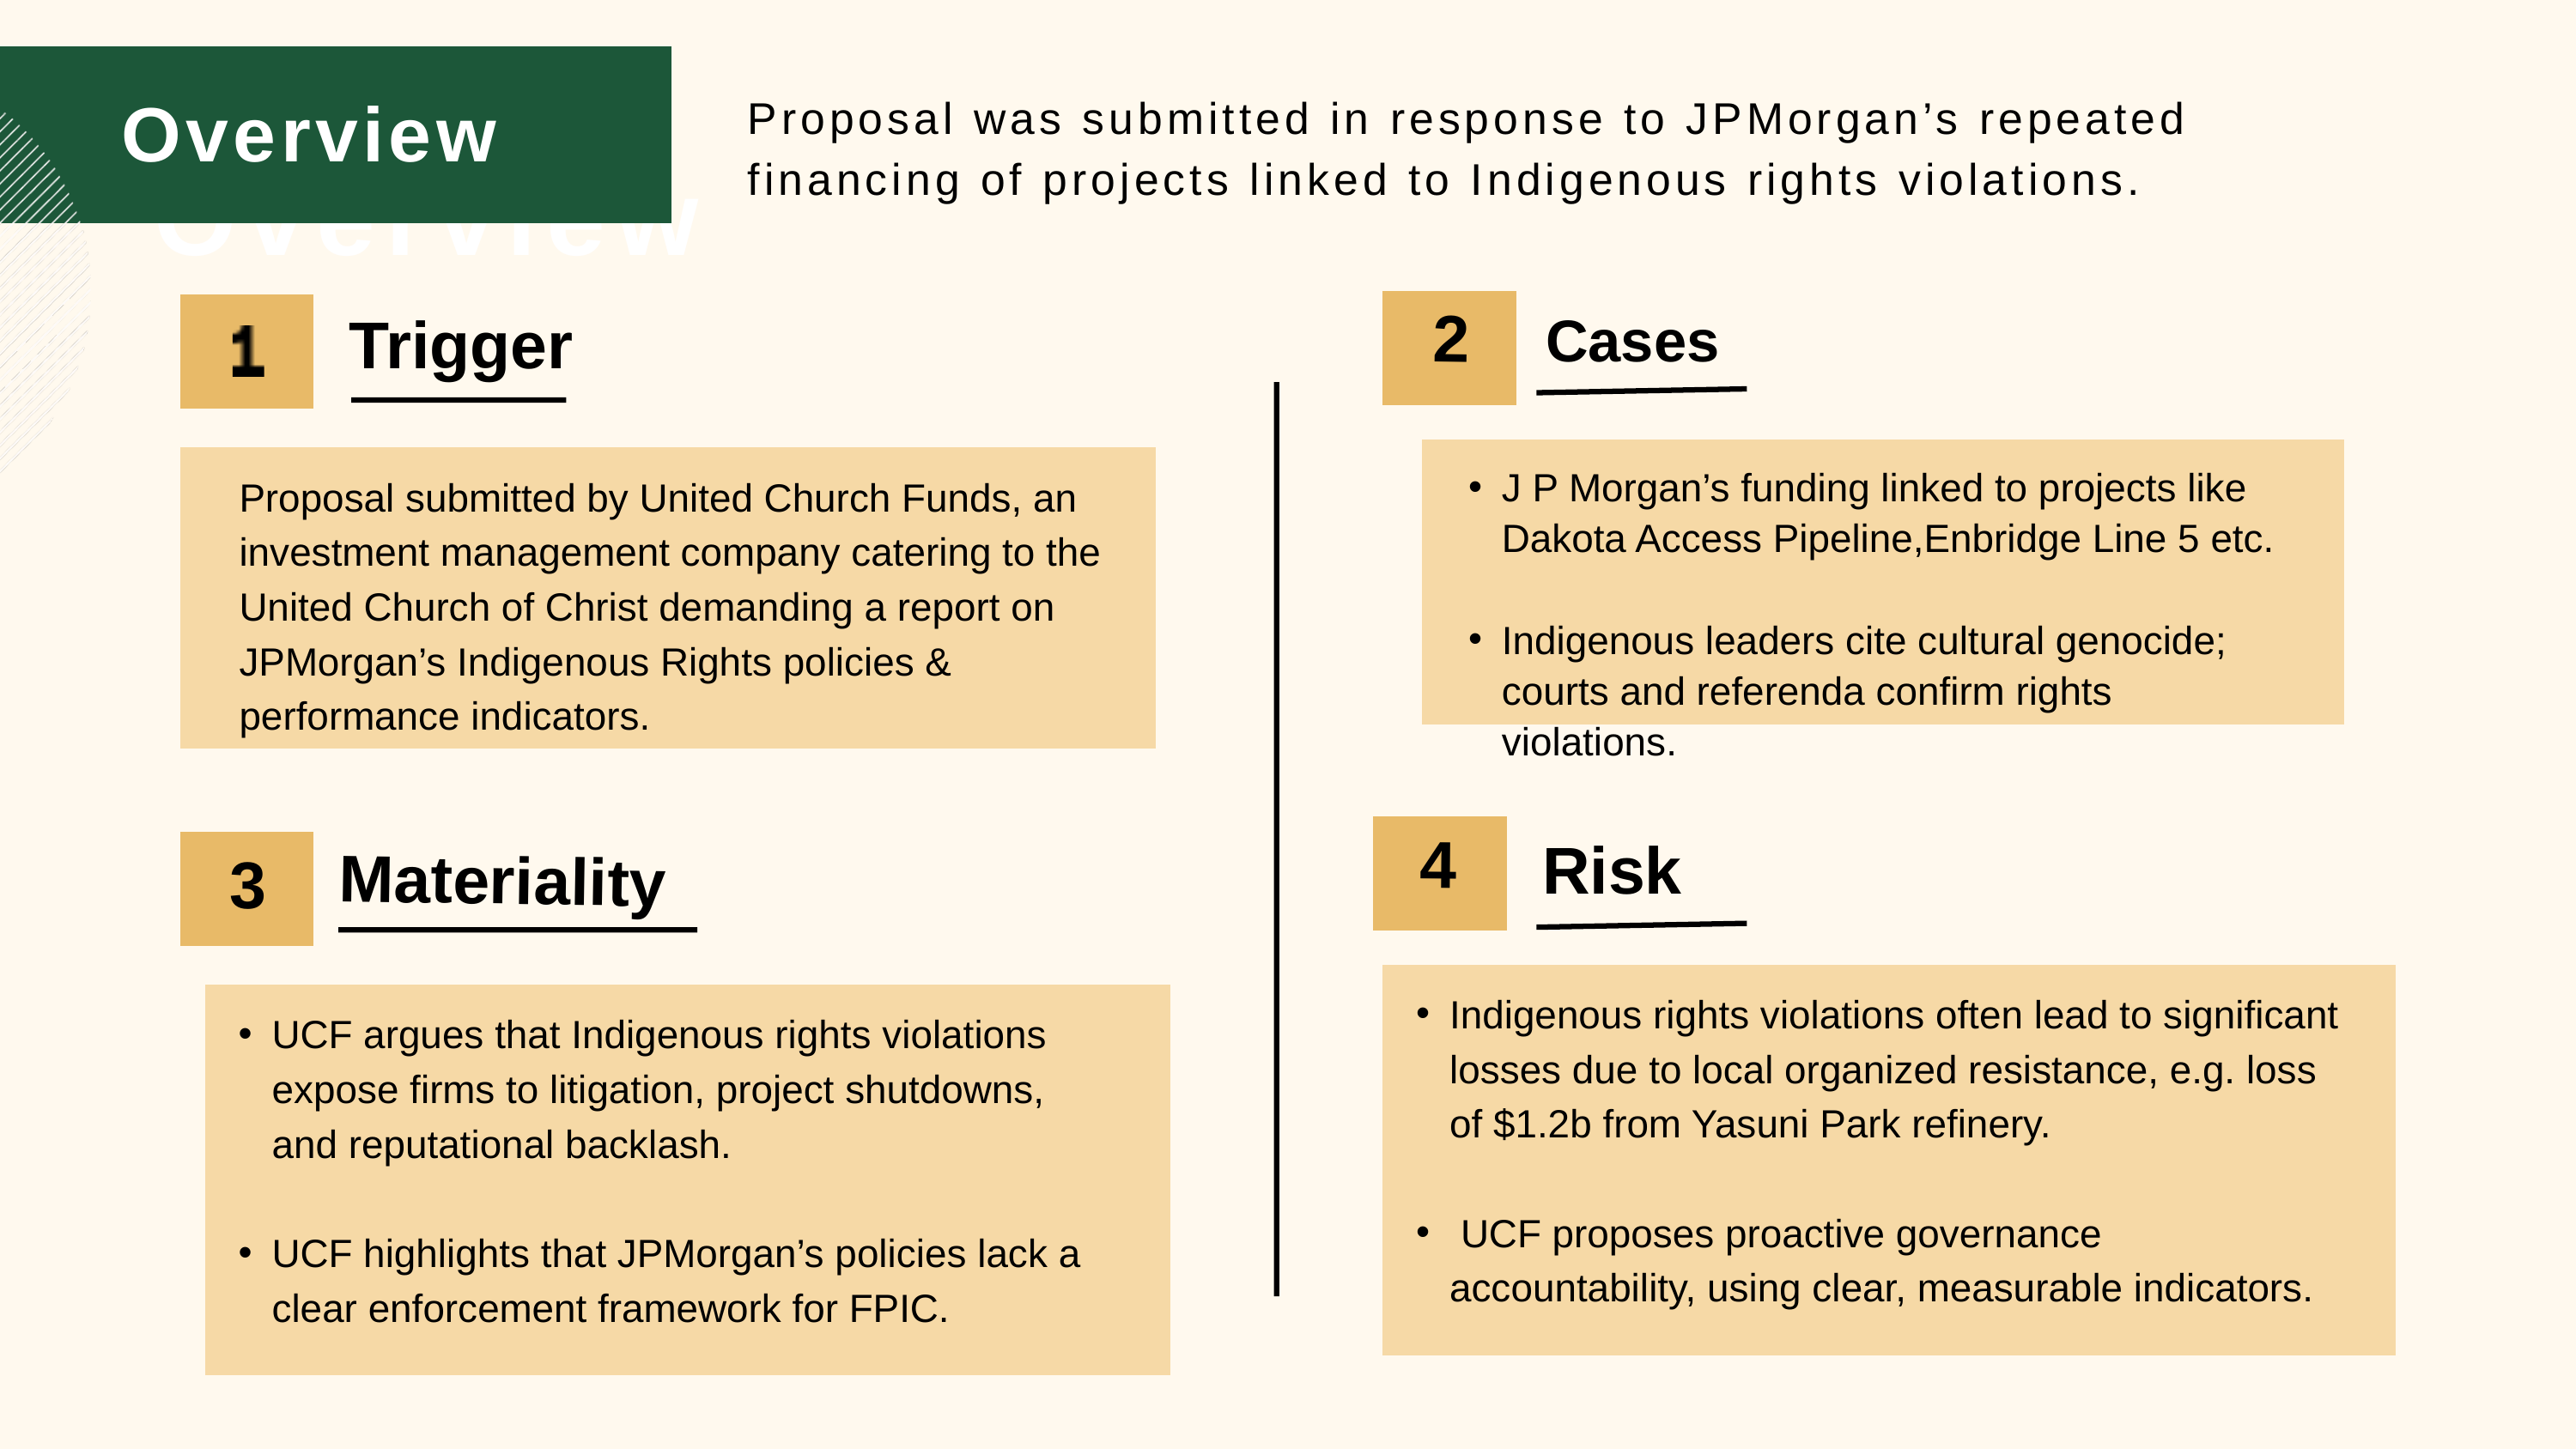

Overview

Proposal was submitted in response to JPMorgan’s repeated financing of projects linked to Indigenous rights violations.
Overview

2
Cases
Trigger

J P Morgan’s funding linked to projects like Dakota Access Pipeline,Enbridge Line 5 etc.

Indigenous leaders cite cultural genocide; courts and referenda confirm rights violations.

Proposal submitted by United Church Funds, an investment management company catering to the United Church of Christ demanding a report on JPMorgan’s Indigenous Rights policies & performance indicators.

4
Risk
Materiality
3

Indigenous rights violations often lead to significant losses due to local organized resistance, e.g. loss of $1.2b from Yasuni Park refinery.

 UCF proposes proactive governance accountability, using clear, measurable indicators.

UCF argues that Indigenous rights violations expose firms to litigation, project shutdowns, and reputational backlash.

UCF highlights that JPMorgan’s policies lack a clear enforcement framework for FPIC.